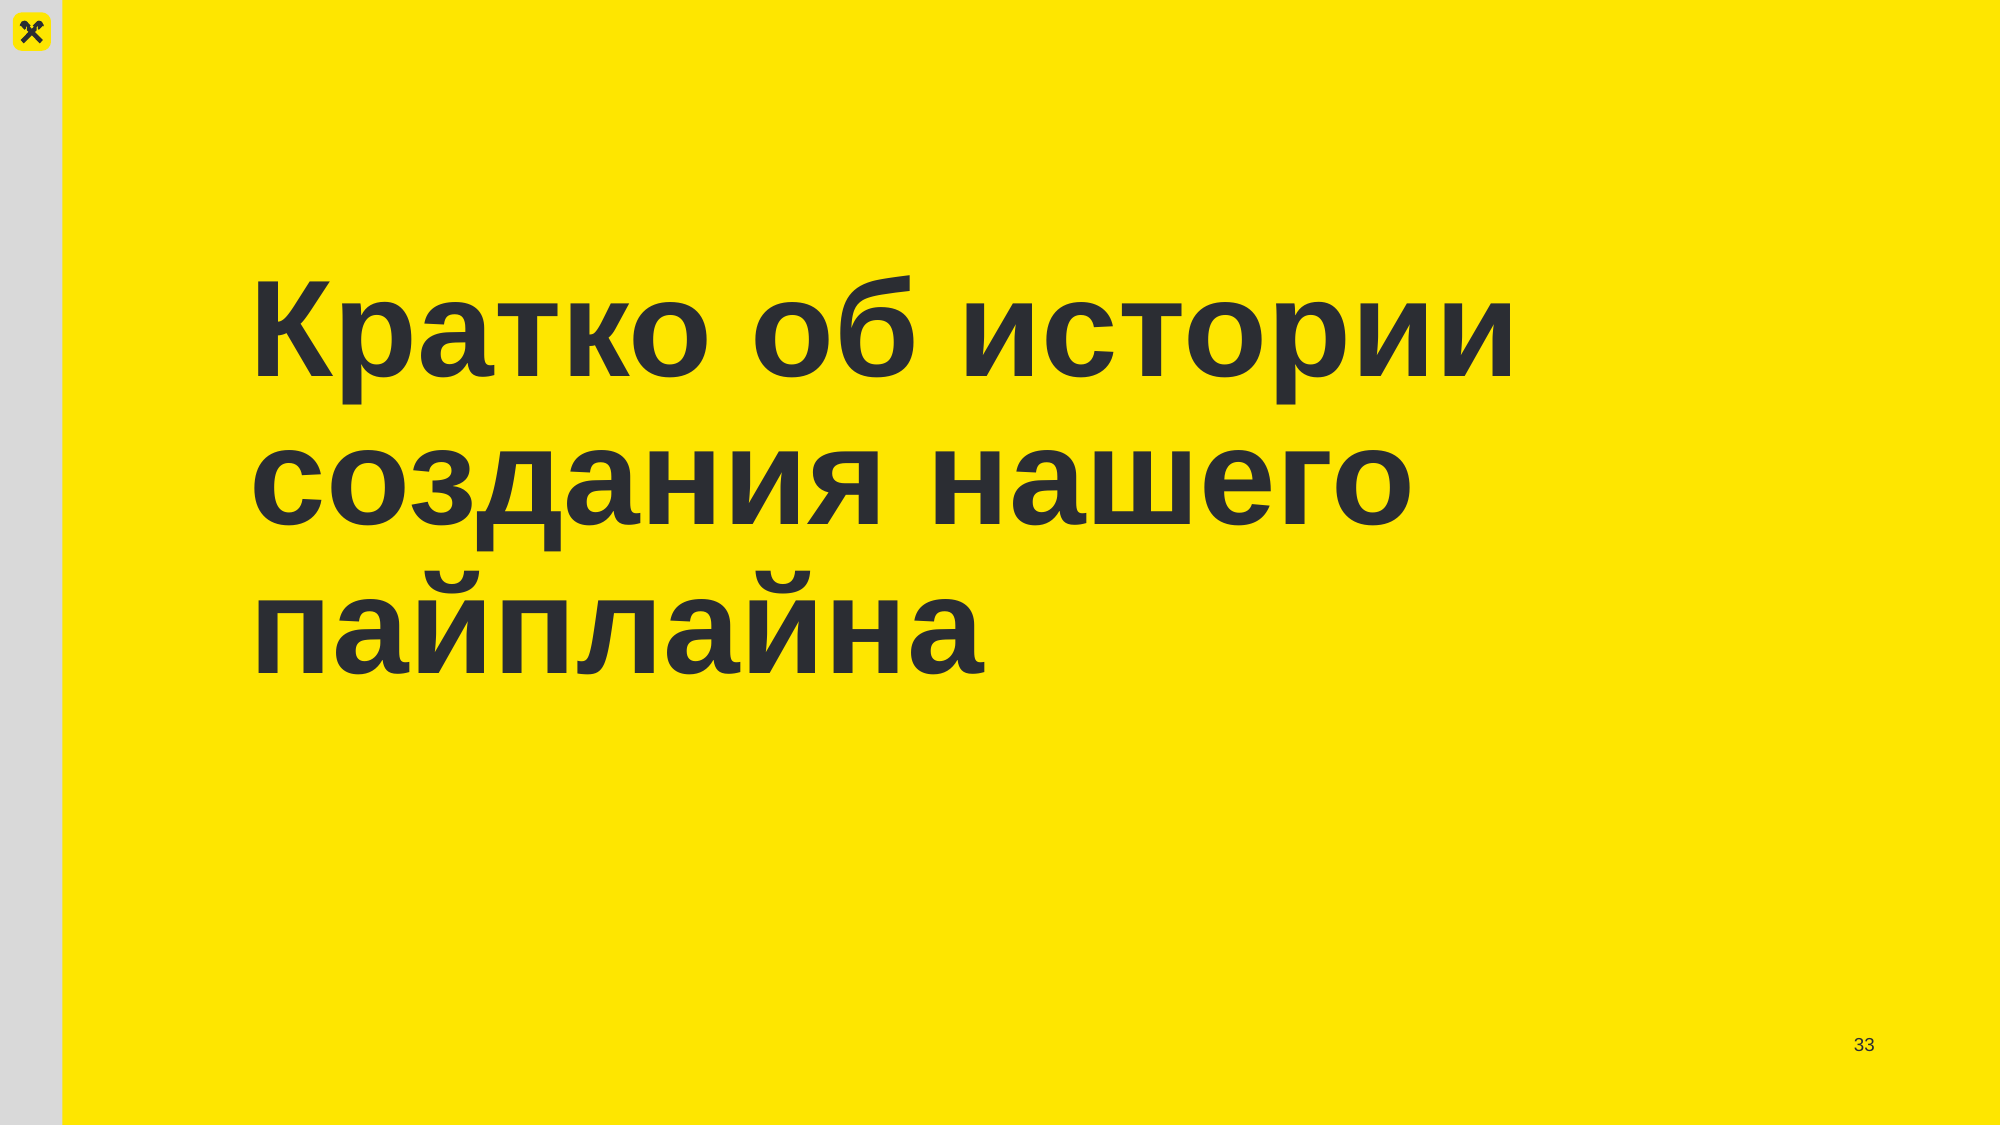

# Кратко об истории создания нашего пайплайна
33